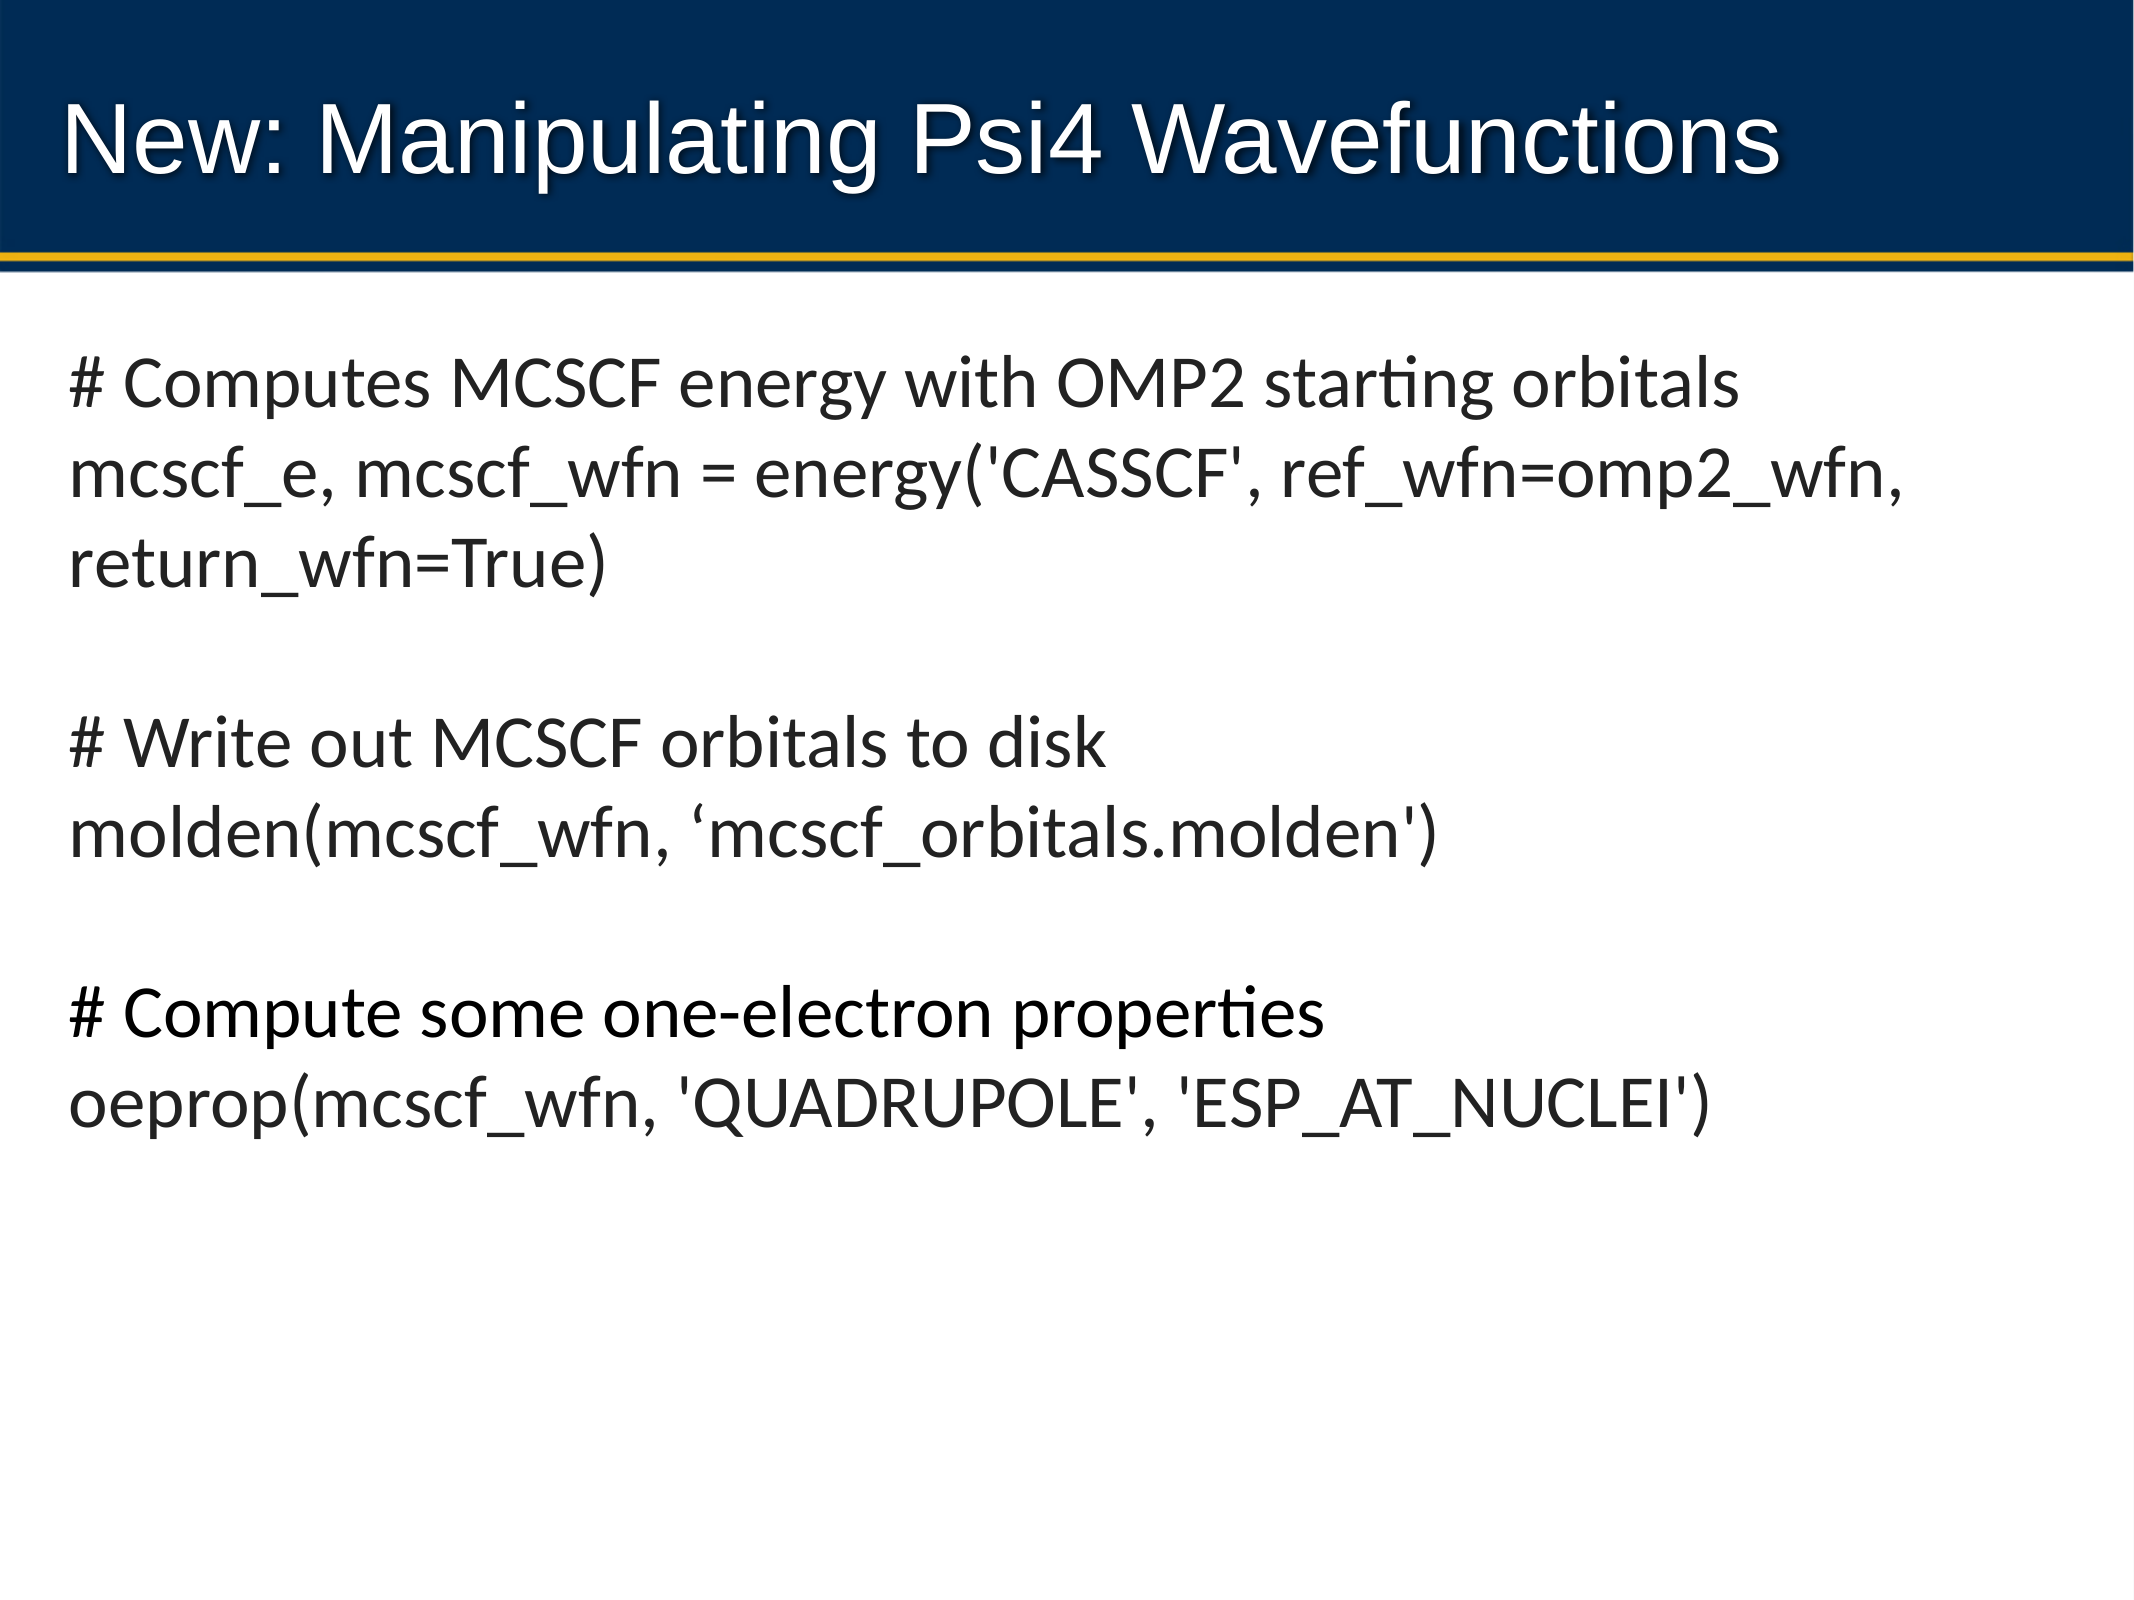

# New: Manipulating Psi4 Wavefunctions
# Computes MCSCF energy with OMP2 starting orbitals mcscf_e, mcscf_wfn = energy('CASSCF', ref_wfn=omp2_wfn, return_wfn=True) # Write out MCSCF orbitals to disk molden(mcscf_wfn, ‘mcscf_orbitals.molden') # Compute some one-electron properties
oeprop(mcscf_wfn, 'QUADRUPOLE', 'ESP_AT_NUCLEI')
17